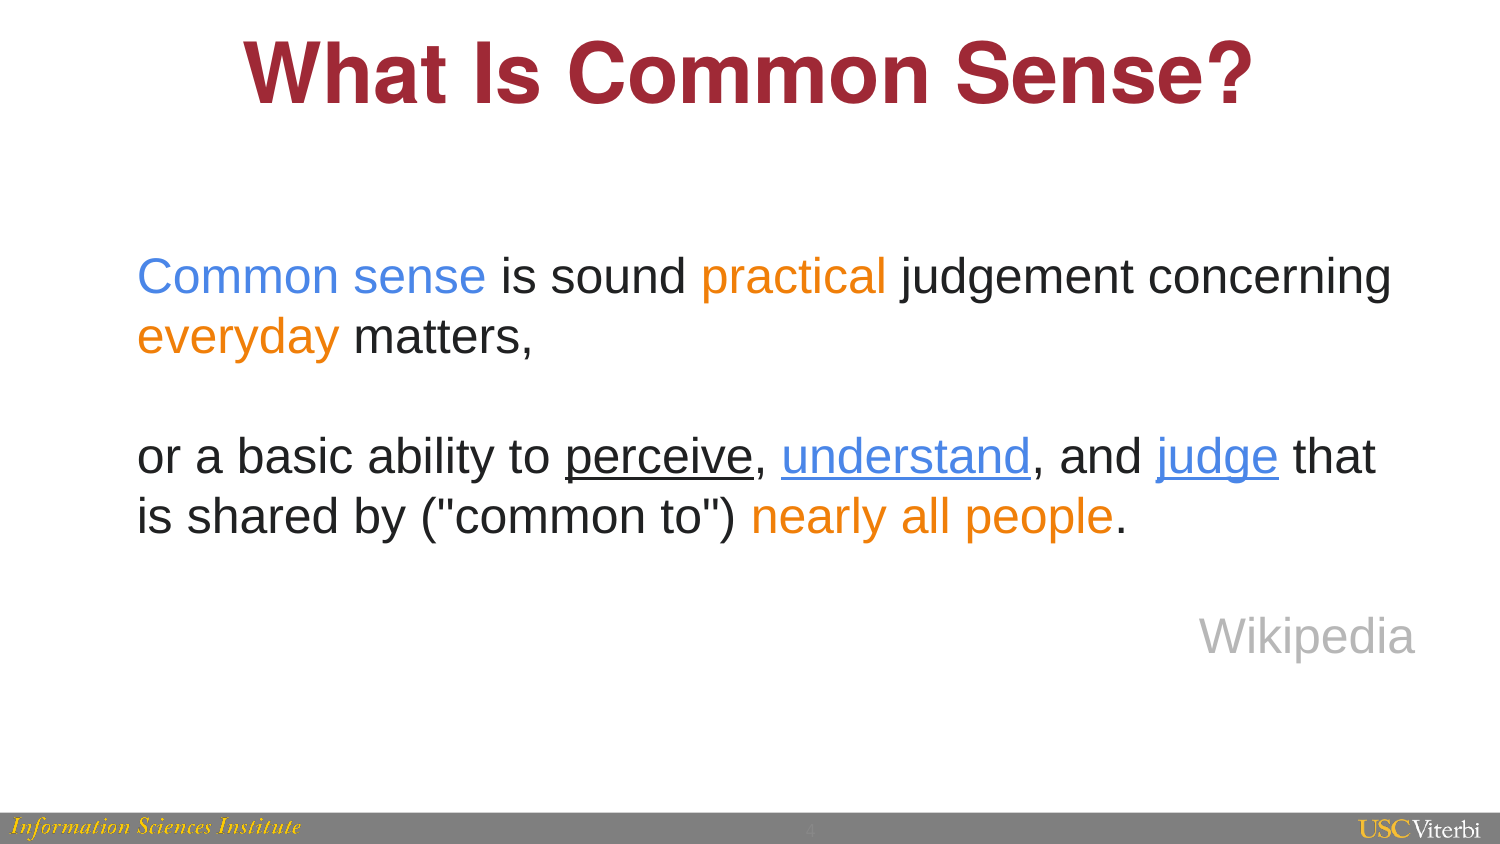

# What Is Common Sense?
Common sense is sound practical judgement concerning everyday matters,

or a basic ability to perceive, understand, and judge that is shared by ("common to") nearly all people.

Wikipedia
4